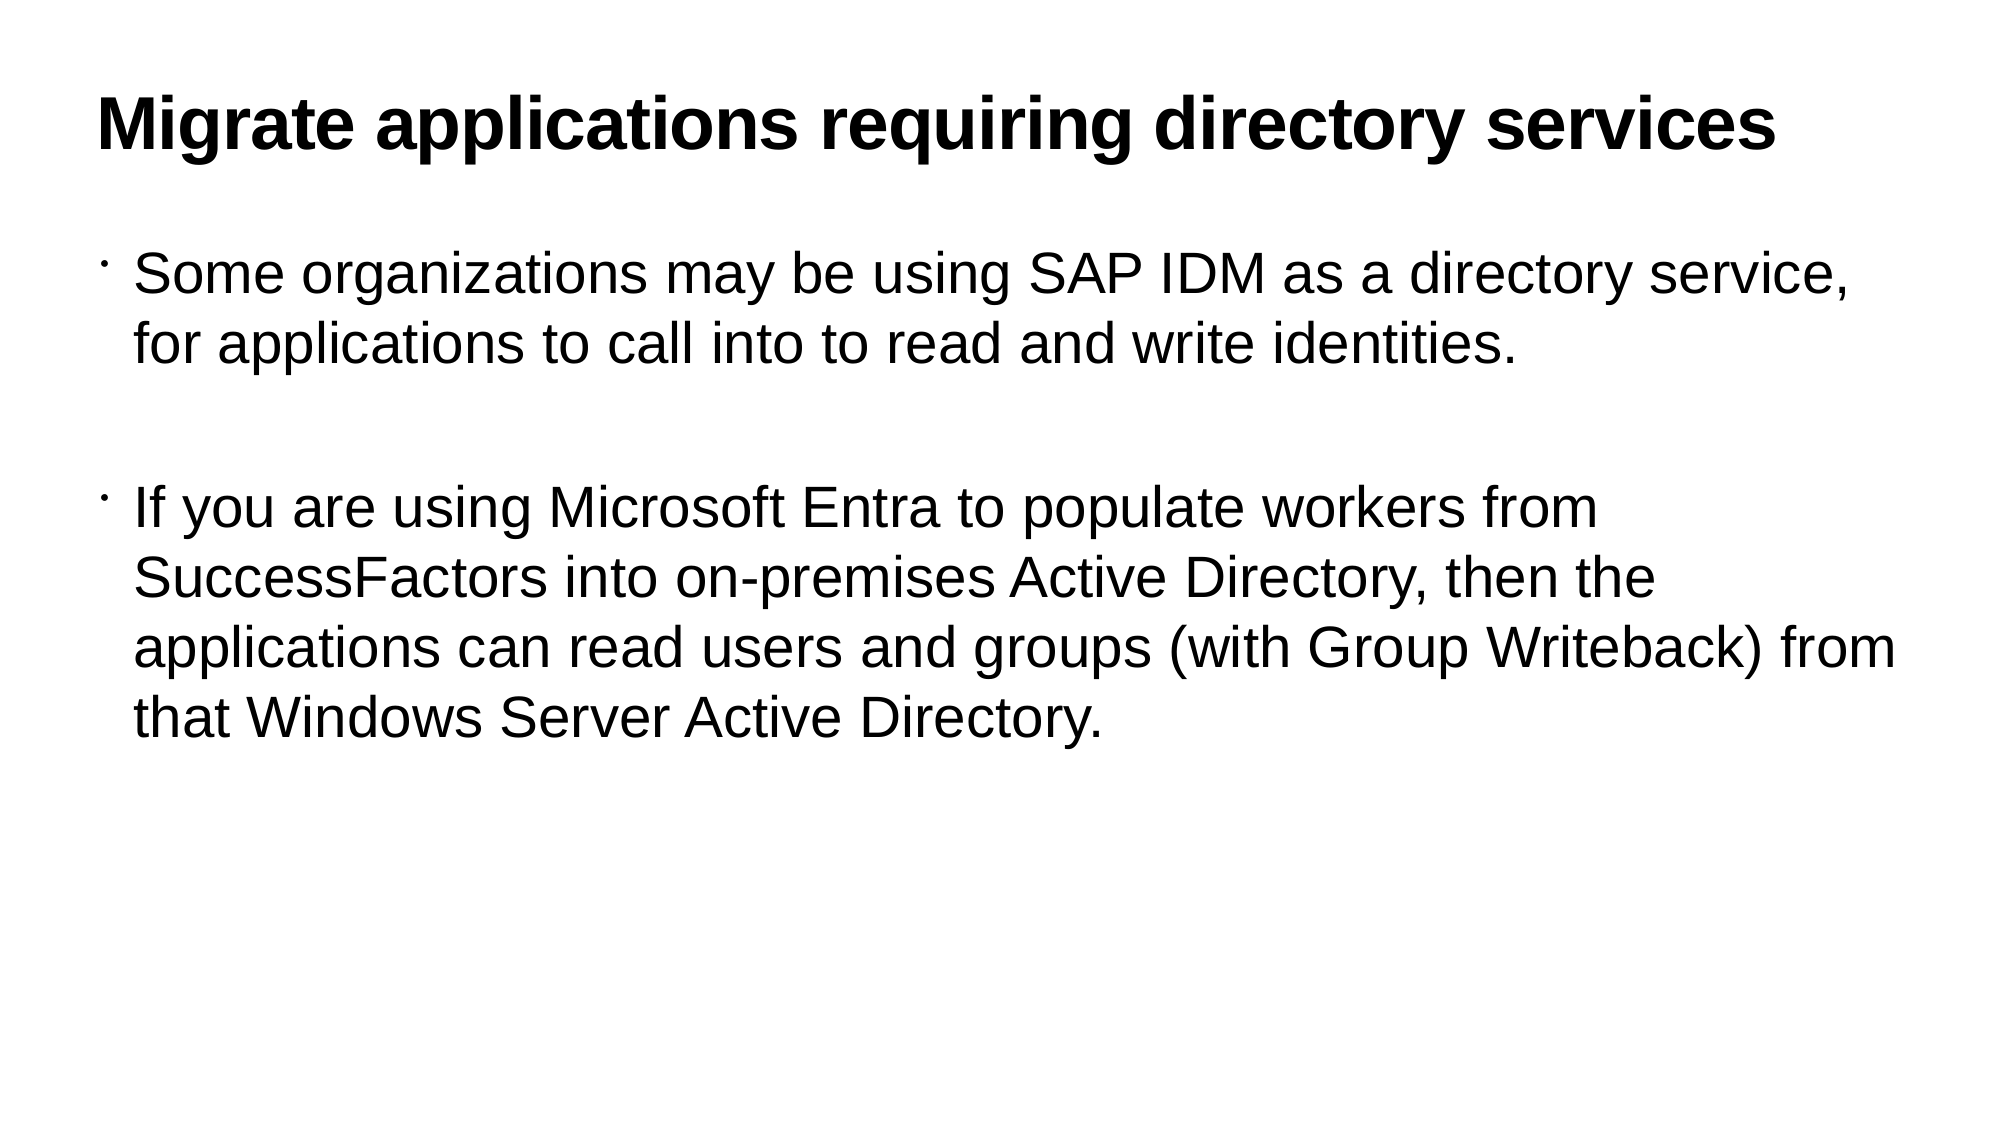

# Migrate applications requiring directory services
Some organizations may be using SAP IDM as a directory service, for applications to call into to read and write identities.

If you are using Microsoft Entra to populate workers from SuccessFactors into on-premises Active Directory, then the applications can read users and groups (with Group Writeback) from that Windows Server Active Directory.